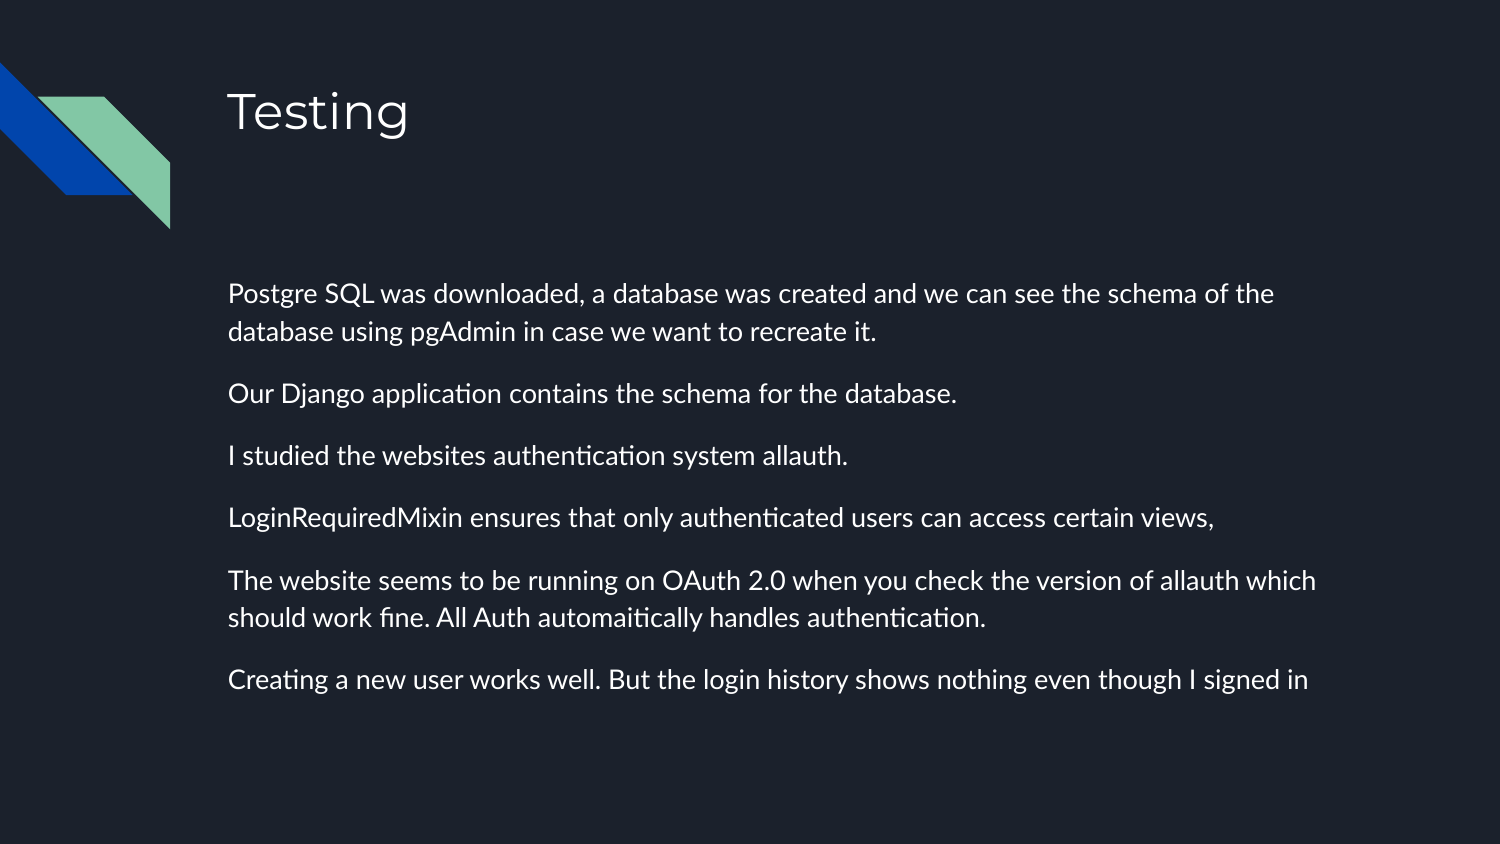

# Testing
Postgre SQL was downloaded, a database was created and we can see the schema of the database using pgAdmin in case we want to recreate it.
Our Django application contains the schema for the database.
I studied the websites authentication system allauth.
LoginRequiredMixin ensures that only authenticated users can access certain views,
The website seems to be running on OAuth 2.0 when you check the version of allauth which should work fine. All Auth automaitically handles authentication.
Creating a new user works well. But the login history shows nothing even though I signed in